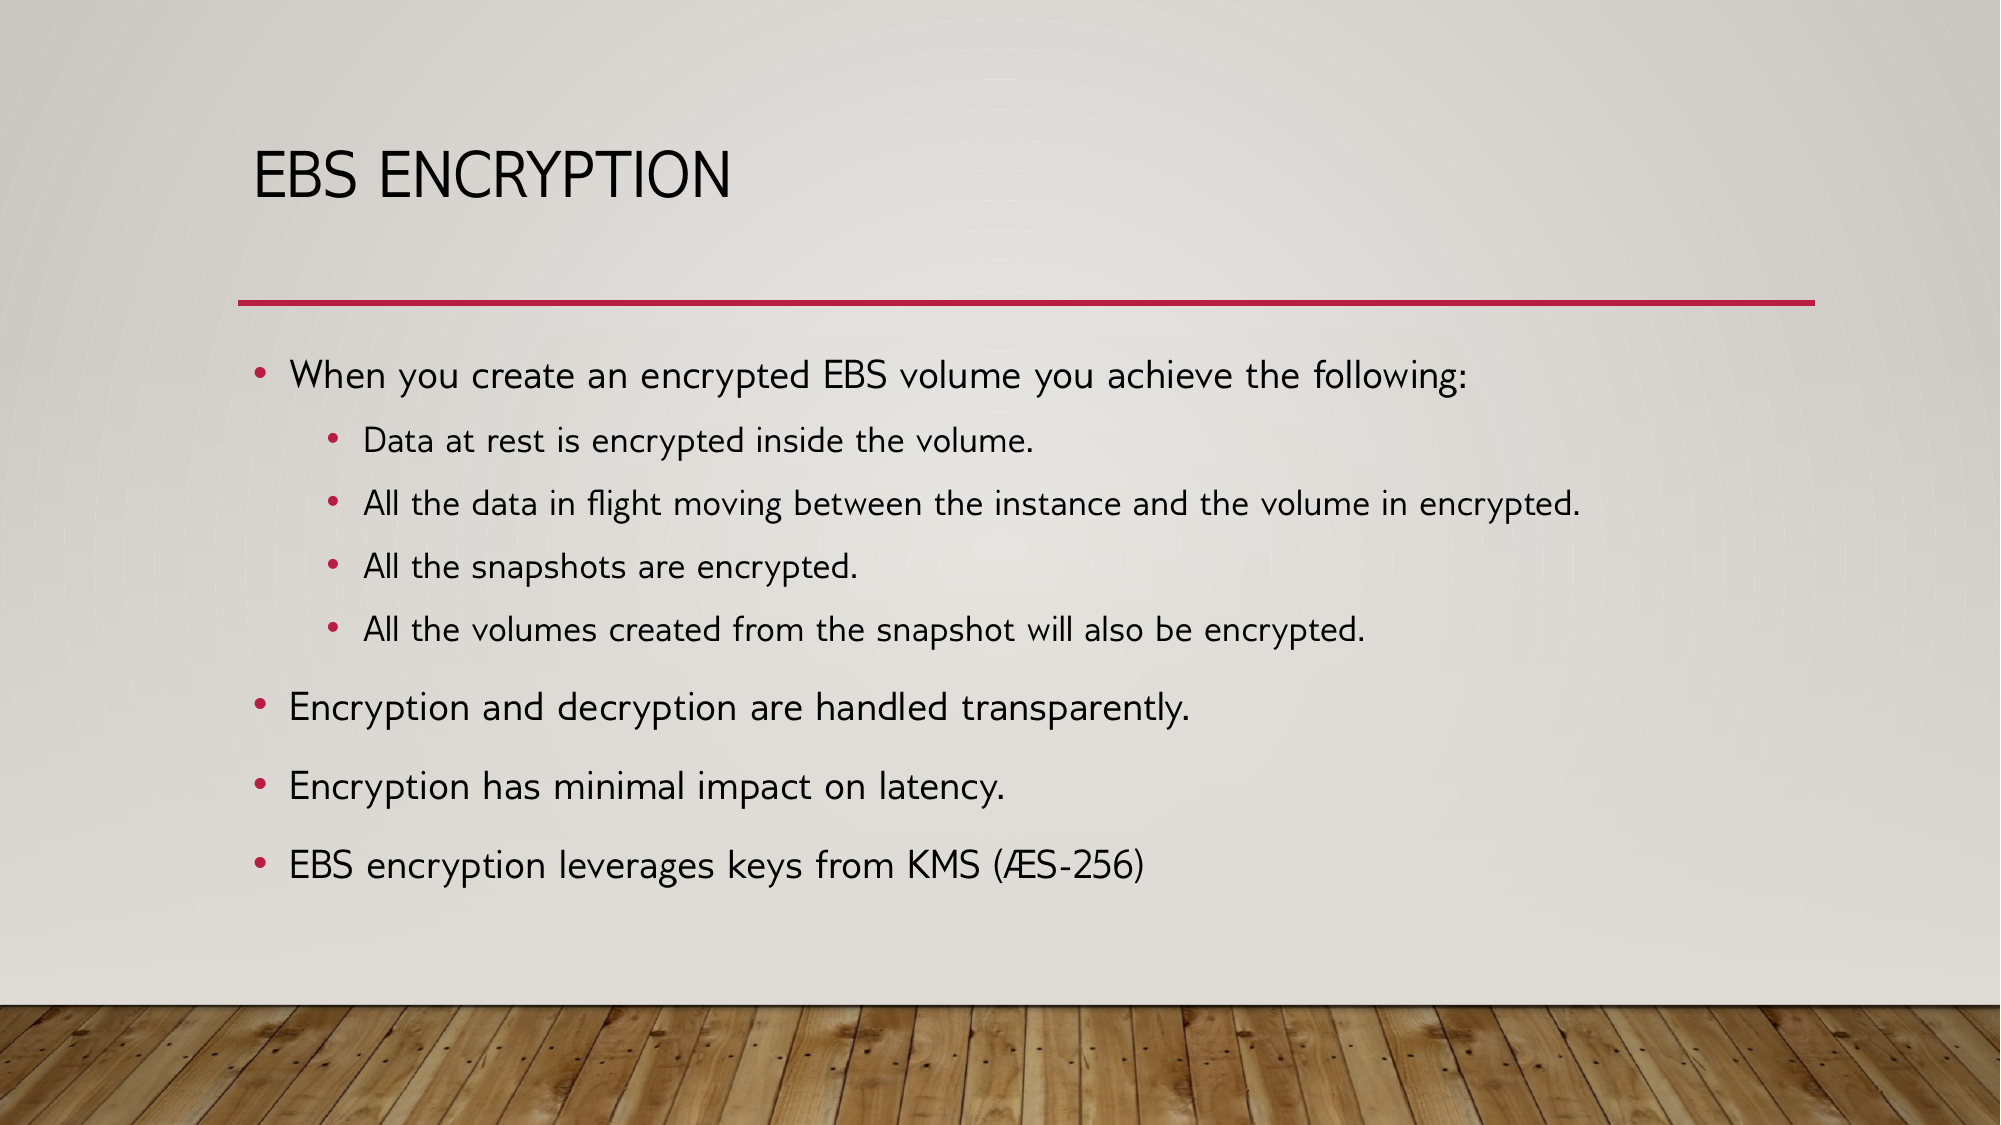

# Ebs encryption
When you create an encrypted EBS volume you achieve the following:
Data at rest is encrypted inside the volume.
All the data in flight moving between the instance and the volume in encrypted.
All the snapshots are encrypted.
All the volumes created from the snapshot will also be encrypted.
Encryption and decryption are handled transparently.
Encryption has minimal impact on latency.
EBS encryption leverages keys from KMS (AES-256)